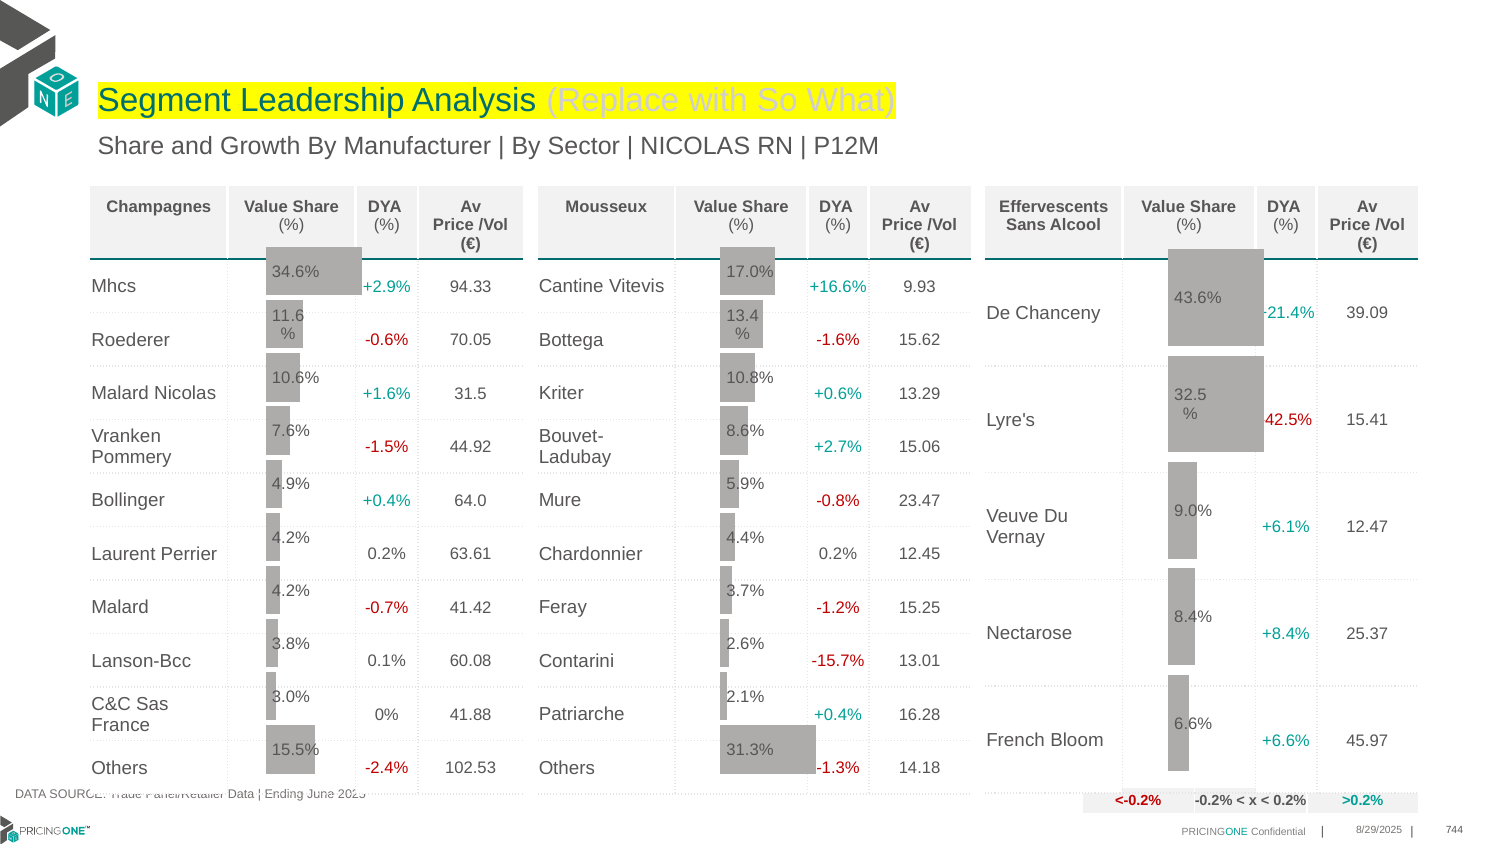

# Segment Leadership Analysis (Replace with So What)
Share and Growth By Manufacturer | By Sector | NICOLAS RN | P12M
| Mousseux | Value Share (%) | DYA (%) | Av Price /Vol (€) |
| --- | --- | --- | --- |
| Cantine Vitevis |  | +16.6% | 9.93 |
| Bottega |  | -1.6% | 15.62 |
| Kriter |  | +0.6% | 13.29 |
| Bouvet-Ladubay |  | +2.7% | 15.06 |
| Mure |  | -0.8% | 23.47 |
| Chardonnier |  | 0.2% | 12.45 |
| Feray |  | -1.2% | 15.25 |
| Contarini |  | -15.7% | 13.01 |
| Patriarche |  | +0.4% | 16.28 |
| Others |  | -1.3% | 14.18 |
| Champagnes | Value Share (%) | DYA (%) | Av Price /Vol (€) |
| --- | --- | --- | --- |
| Mhcs |  | +2.9% | 94.33 |
| Roederer |  | -0.6% | 70.05 |
| Malard Nicolas |  | +1.6% | 31.5 |
| Vranken Pommery |  | -1.5% | 44.92 |
| Bollinger |  | +0.4% | 64.0 |
| Laurent Perrier |  | 0.2% | 63.61 |
| Malard |  | -0.7% | 41.42 |
| Lanson-Bcc |  | 0.1% | 60.08 |
| C&C Sas France |  | 0% | 41.88 |
| Others |  | -2.4% | 102.53 |
| Effervescents Sans Alcool | Value Share (%) | DYA (%) | Av Price /Vol (€) |
| --- | --- | --- | --- |
| De Chanceny |  | +21.4% | 39.09 |
| Lyre's |  | -42.5% | 15.41 |
| Veuve Du Vernay |  | +6.1% | 12.47 |
| Nectarose |  | +8.4% | 25.37 |
| French Bloom |  | +6.6% | 45.97 |

### Chart

| Category | Champagnes | NICOLAS RN |
|---|---|
|  | 0.3461094678961003 |

### Chart

| Category | Mousseux | NICOLAS RN |
|---|---|
|  | 0.170498284298372 |

### Chart

| Category | Effervescents Sans Alcool | NICOLAS RN |
|---|---|
|  | 0.4359518405210698 |
DATA SOURCE: Trade Panel/Retailer Data | Ending June 2025
| <-0.2% | -0.2% < x < 0.2% | >0.2% |
| --- | --- | --- |

8/29/2025
744